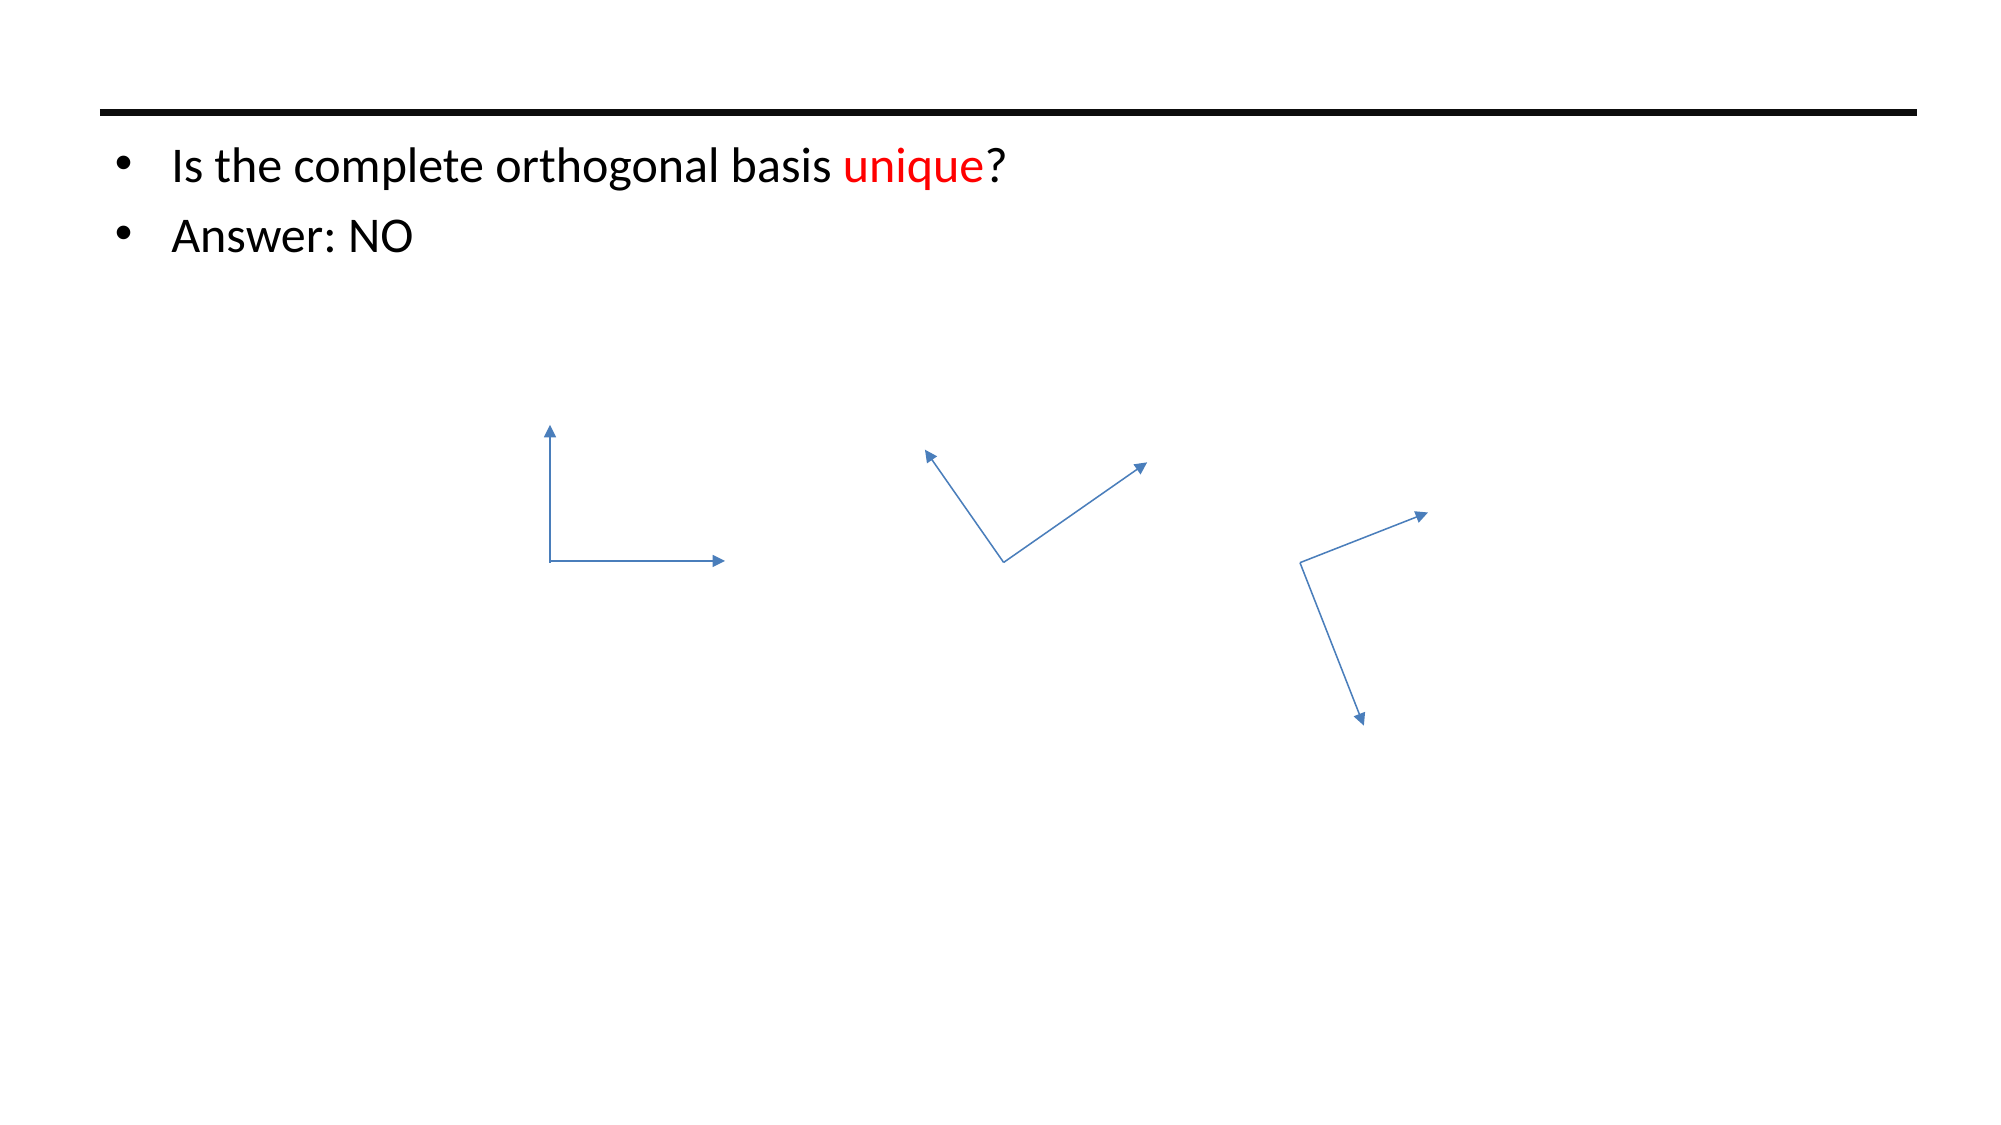

#
Is the complete orthogonal basis unique?
Answer: NO